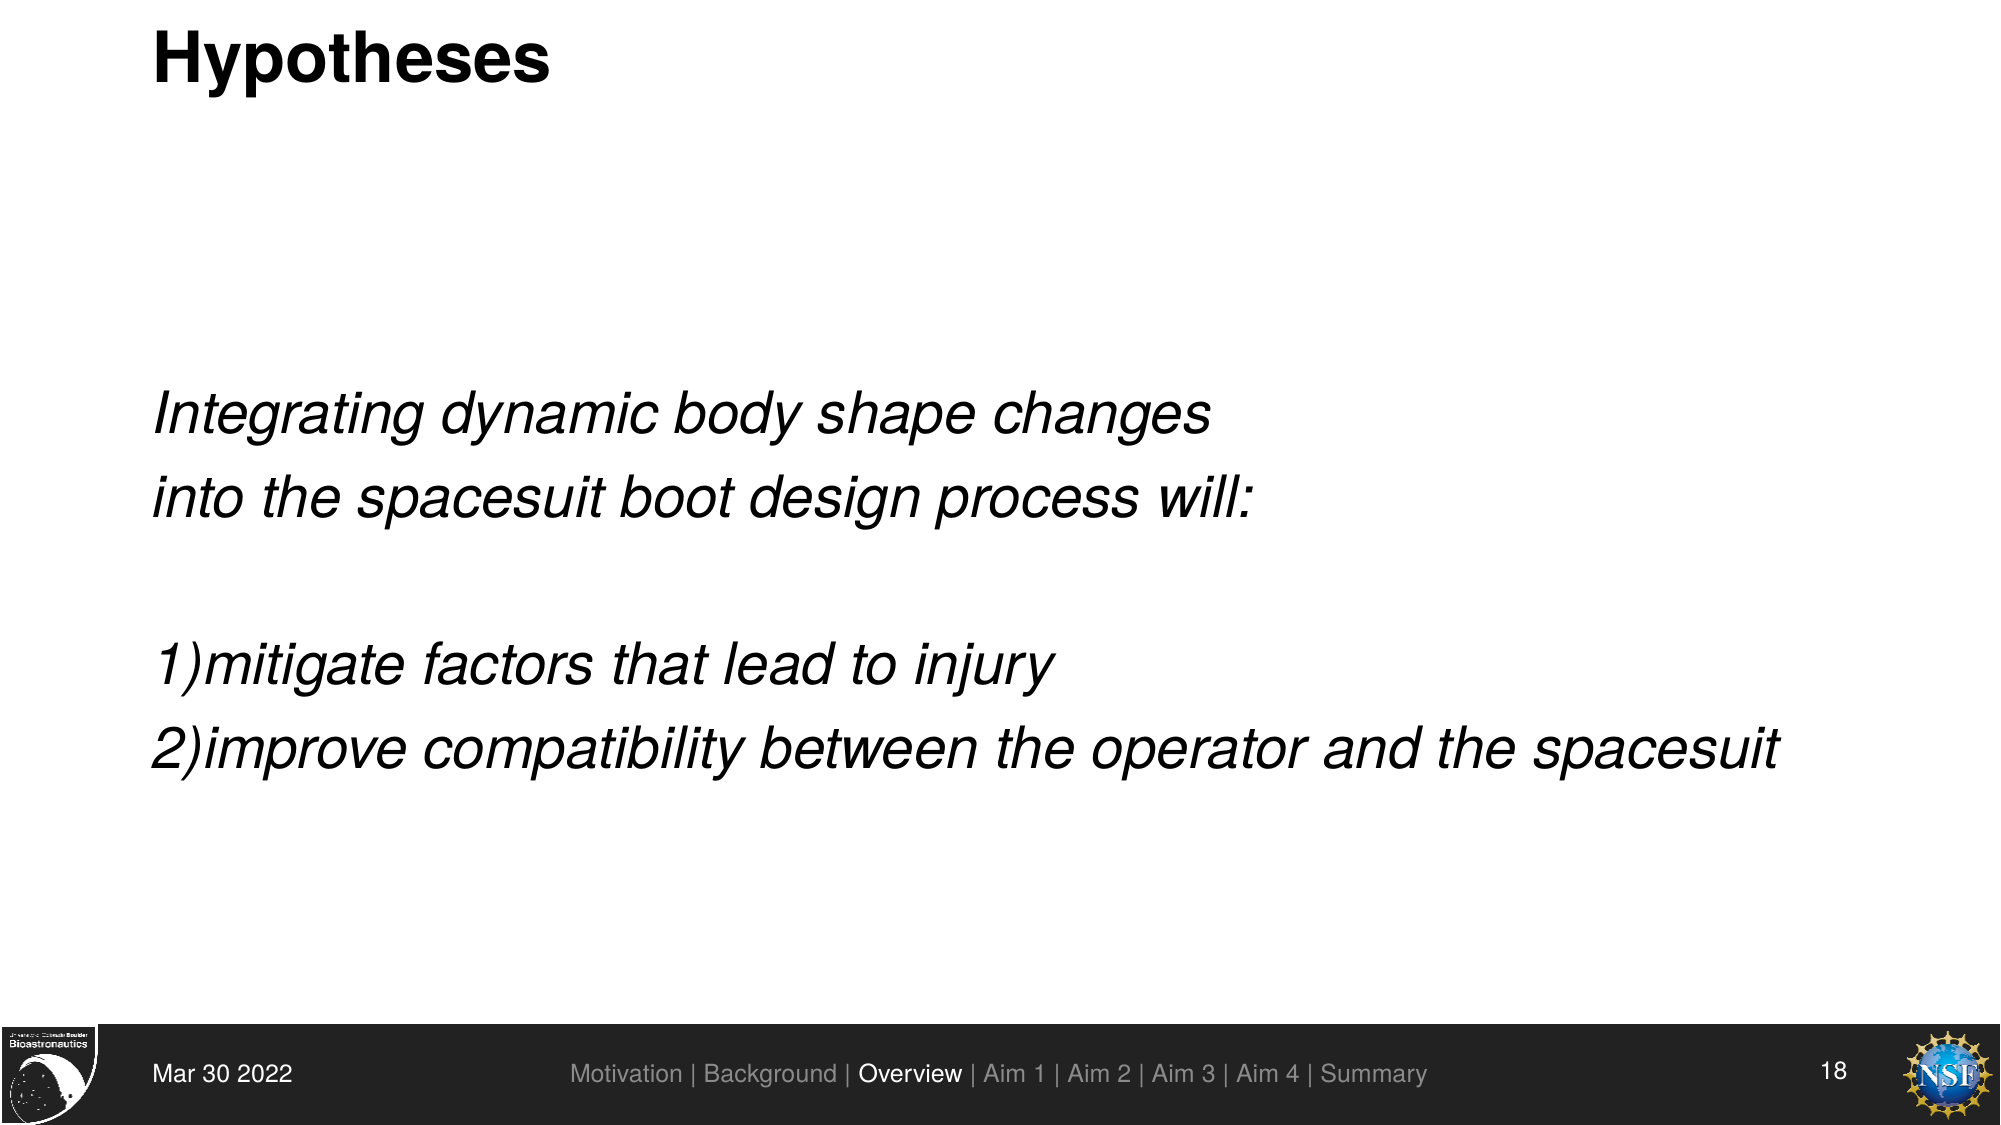

# Hypotheses
Integrating dynamic body shape changes
into the spacesuit boot design process will:

1)mitigate factors that lead to injury
2)improve compatibility between the operator and the spacesuit
Motivation | Background | Overview | Aim 1 | Aim 2 | Aim 3 | Aim 4 | Summary
Mar 30 2022
18